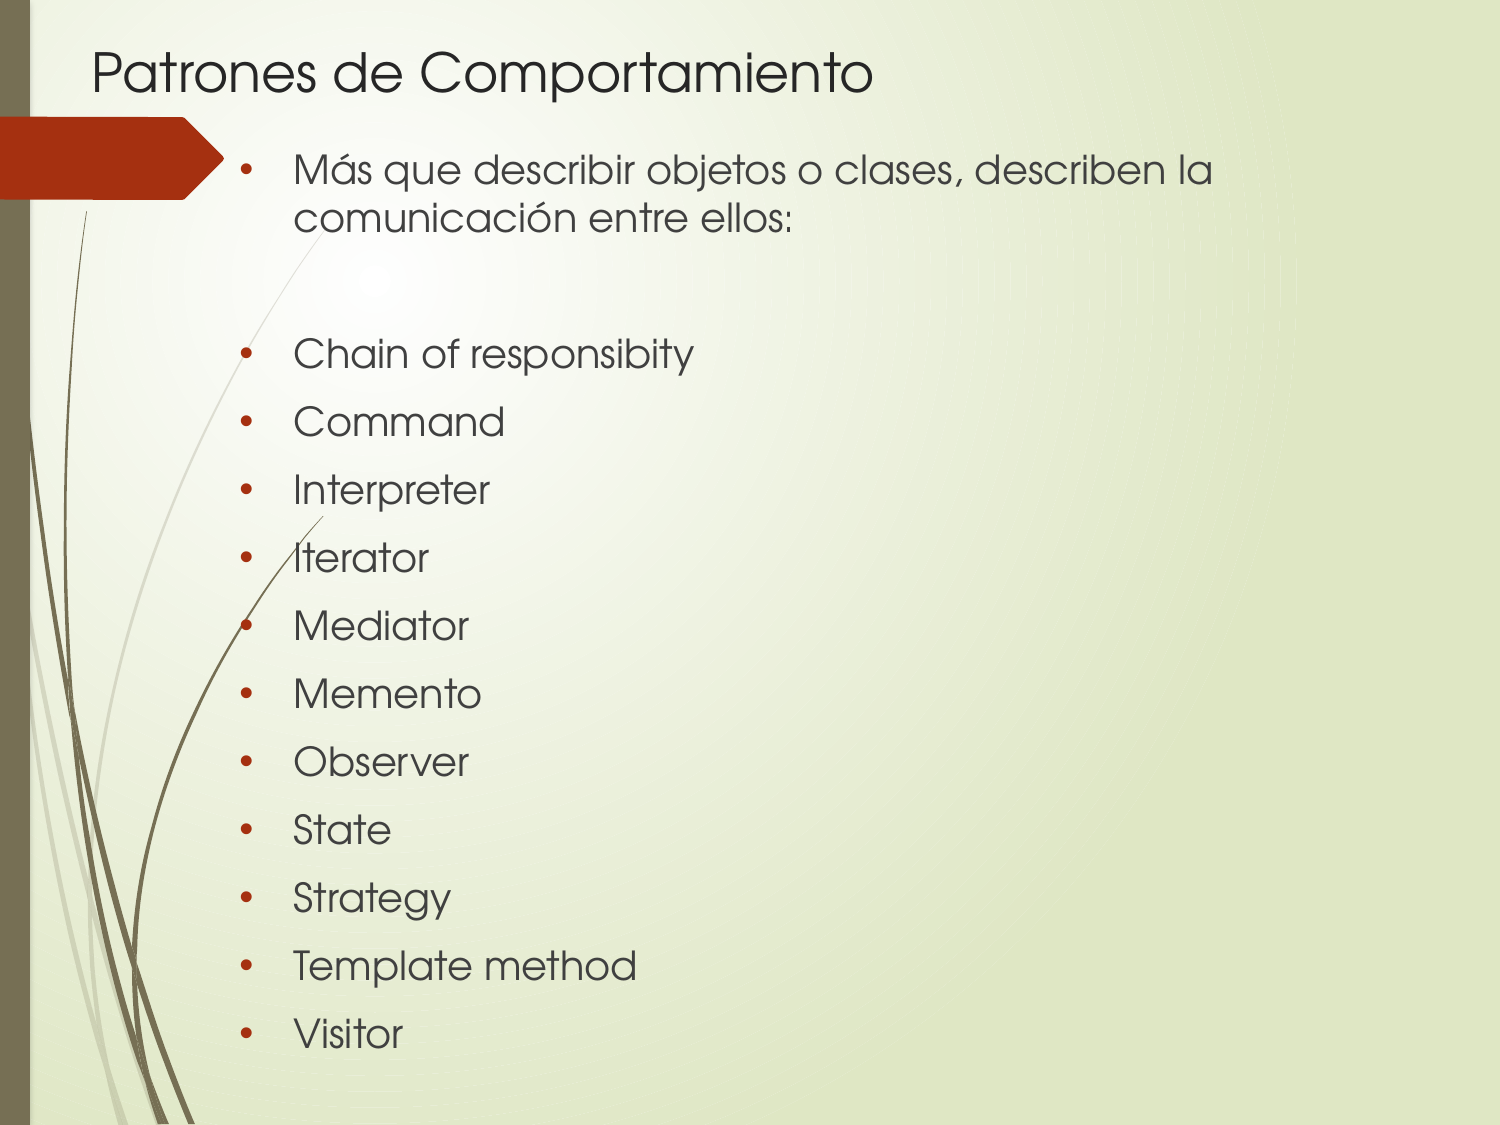

# Patrones de Comportamiento
Más que describir objetos o clases, describen la comunicación entre ellos:

Chain of responsibity
Command
Interpreter
Iterator
Mediator
Memento
Observer
State
Strategy
Template method
Visitor